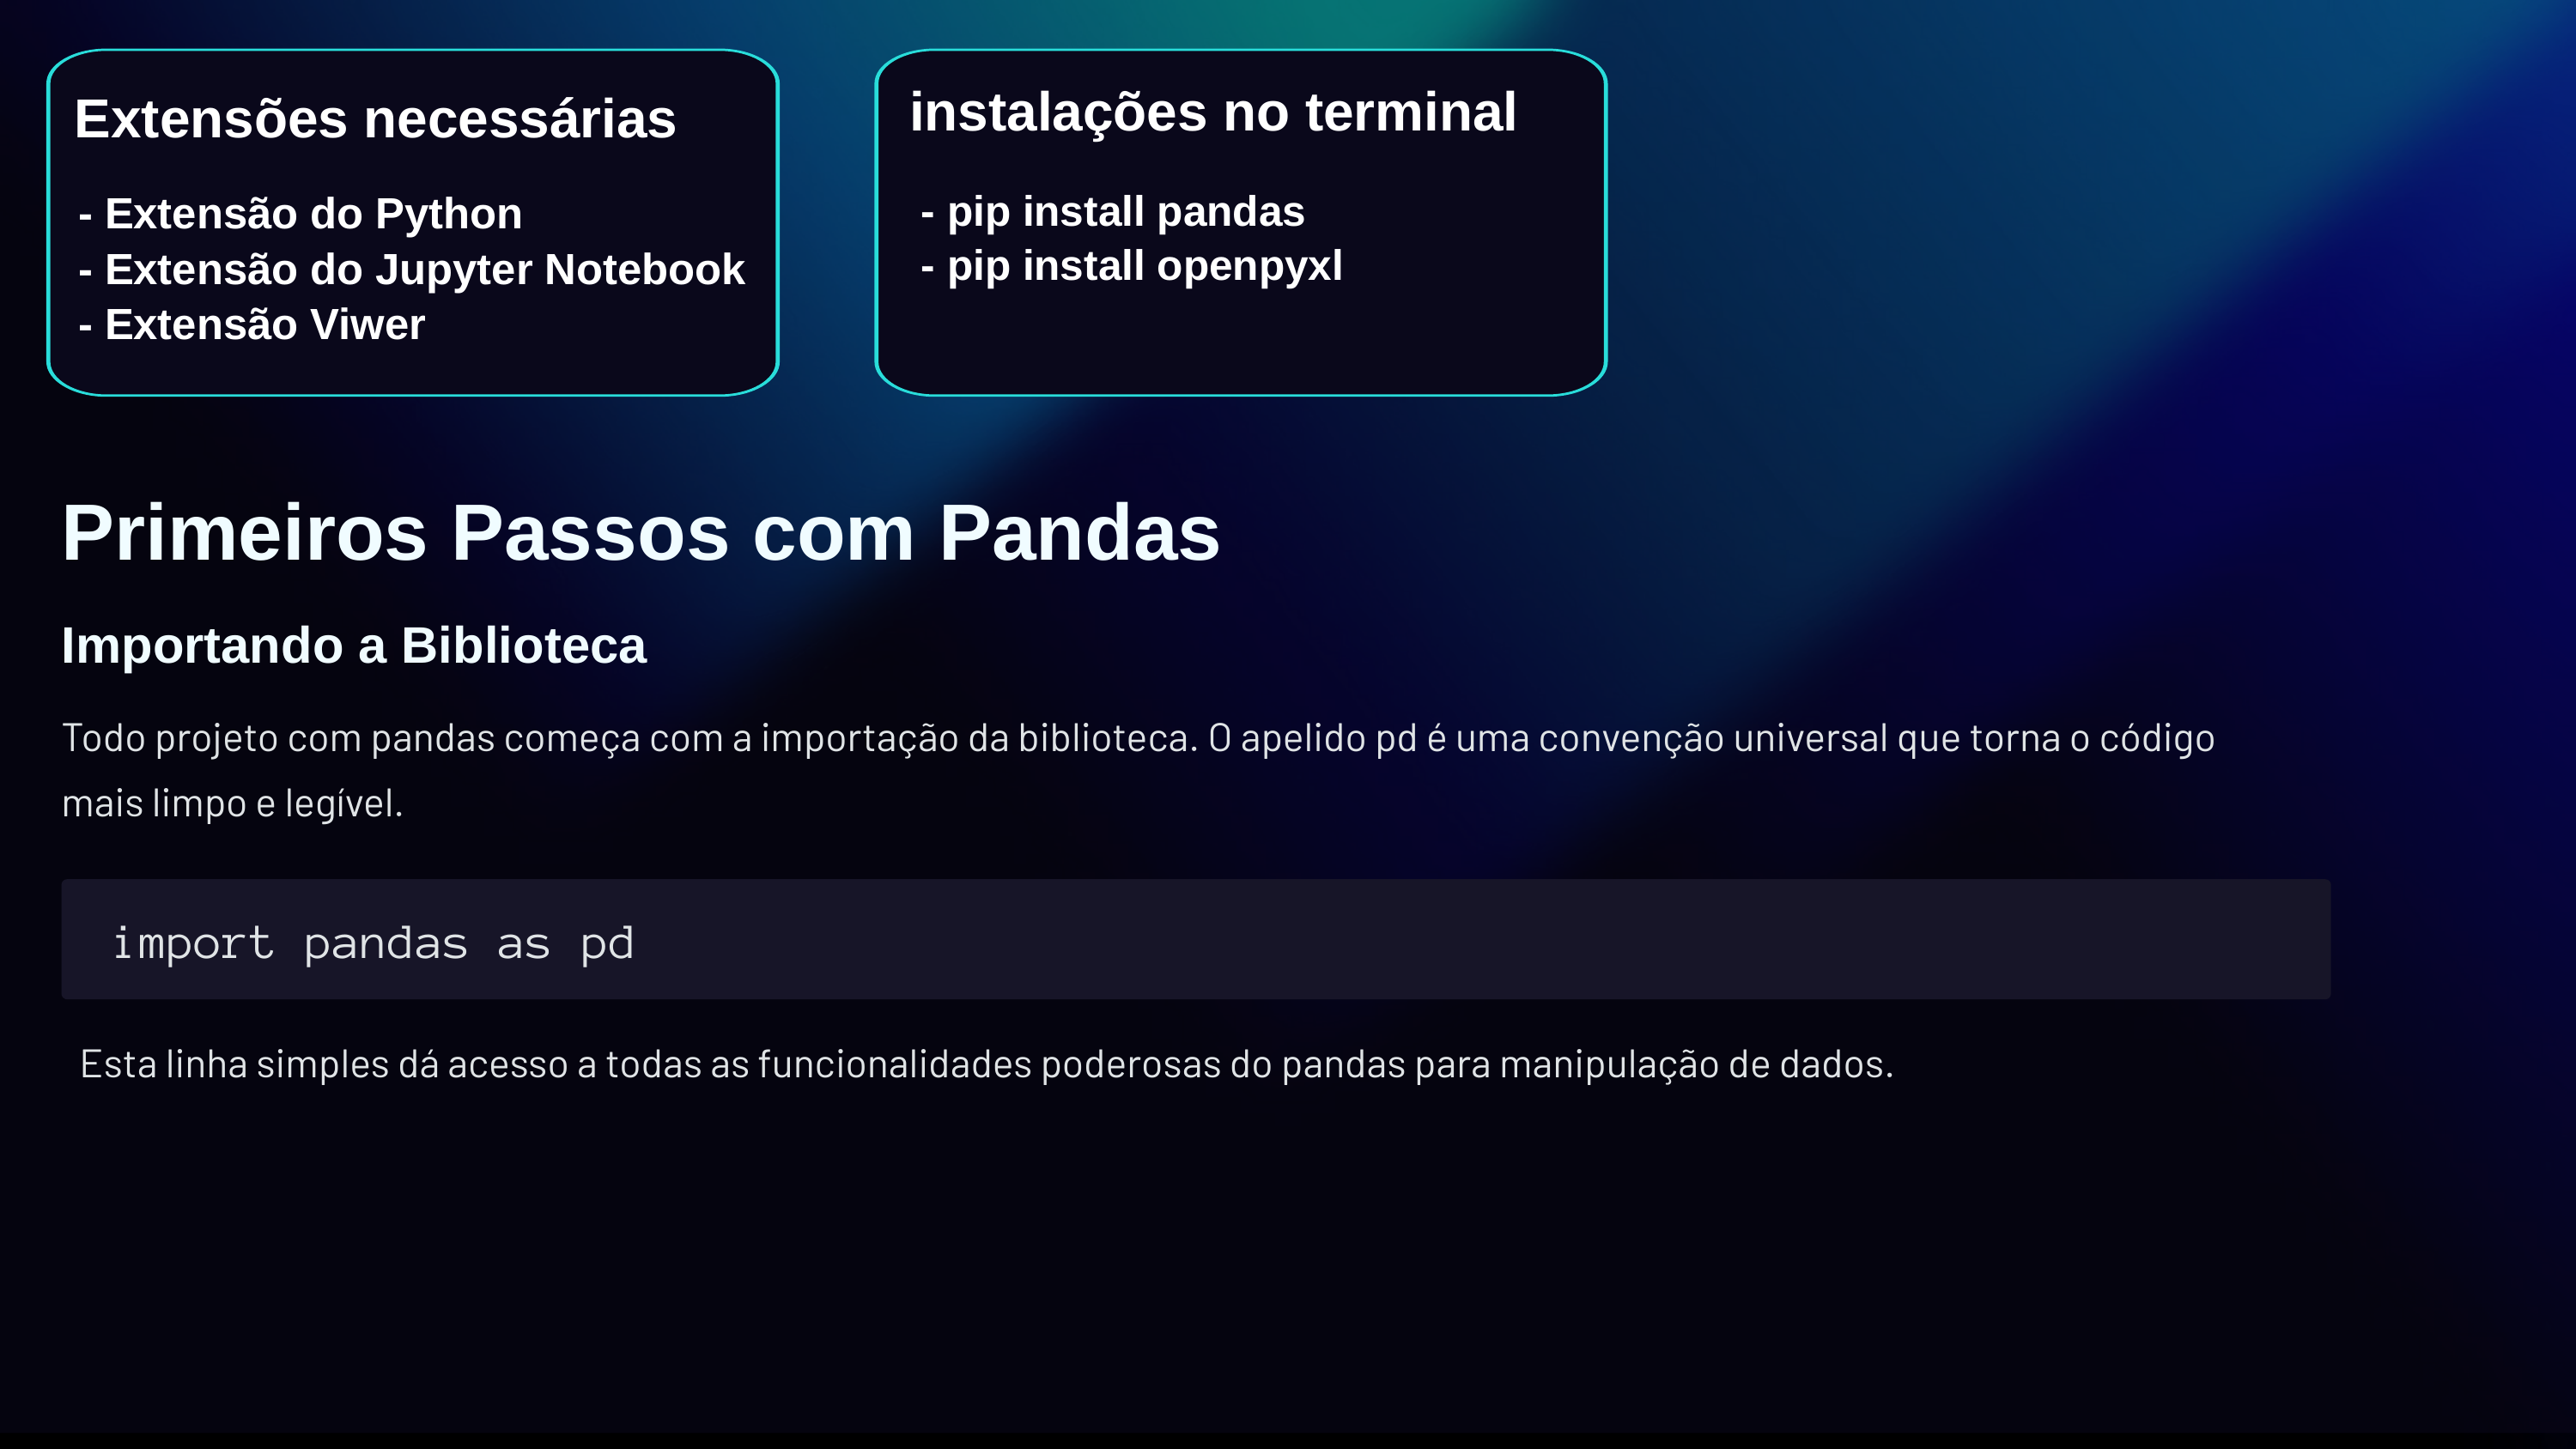

instalações no terminal
Extensões necessárias
- pip install pandas
- ⁠pip install openpyxl
- Extensão do Python
- ⁠Extensão do Jupyter Notebook
- ⁠Extensão Viwer
Primeiros Passos com Pandas
Importando a Biblioteca
Todo projeto com pandas começa com a importação da biblioteca. O apelido pd é uma convenção universal que torna o código mais limpo e legível.

import pandas as pd
Esta linha simples dá acesso a todas as funcionalidades poderosas do pandas para manipulação de dados.